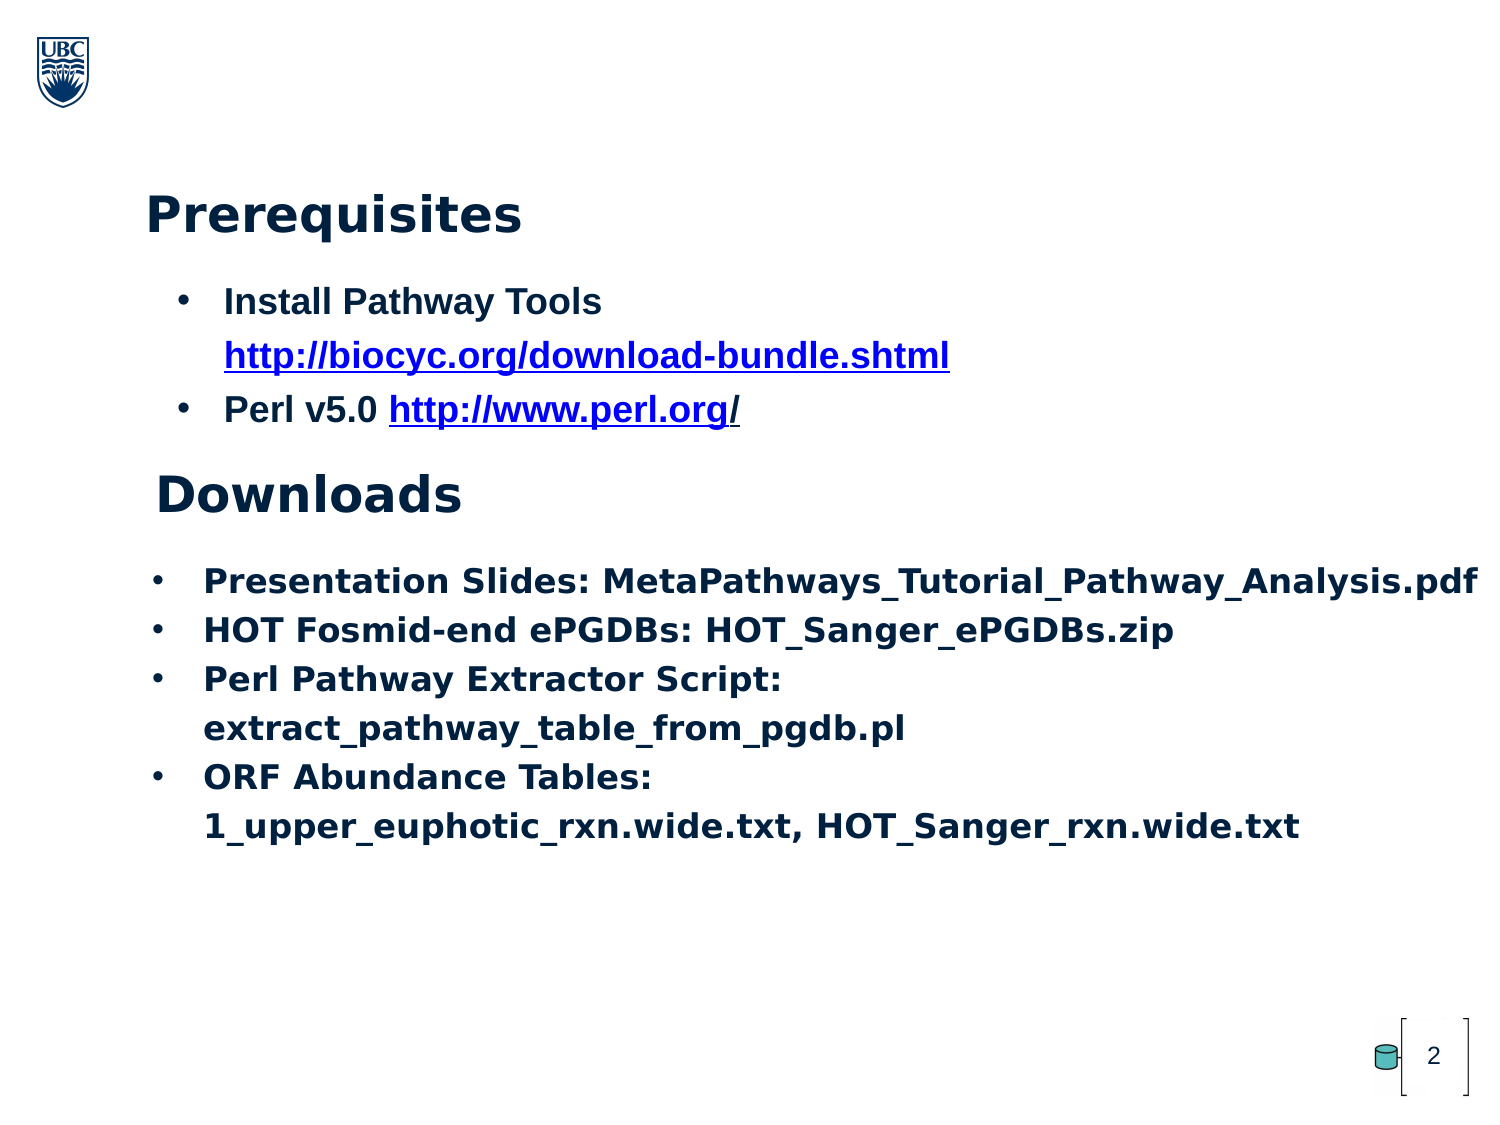

Prerequisites
Install Pathway Tools
http://biocyc.org/download-bundle.shtml
Perl v5.0 http://www.perl.org/
Downloads
Presentation Slides: MetaPathways_Tutorial_Pathway_Analysis.pdf
HOT Fosmid-end ePGDBs: HOT_Sanger_ePGDBs.zip
Perl Pathway Extractor Script: extract_pathway_table_from_pgdb.pl
ORF Abundance Tables:
1_upper_euphotic_rxn.wide.txt, HOT_Sanger_rxn.wide.txt
2